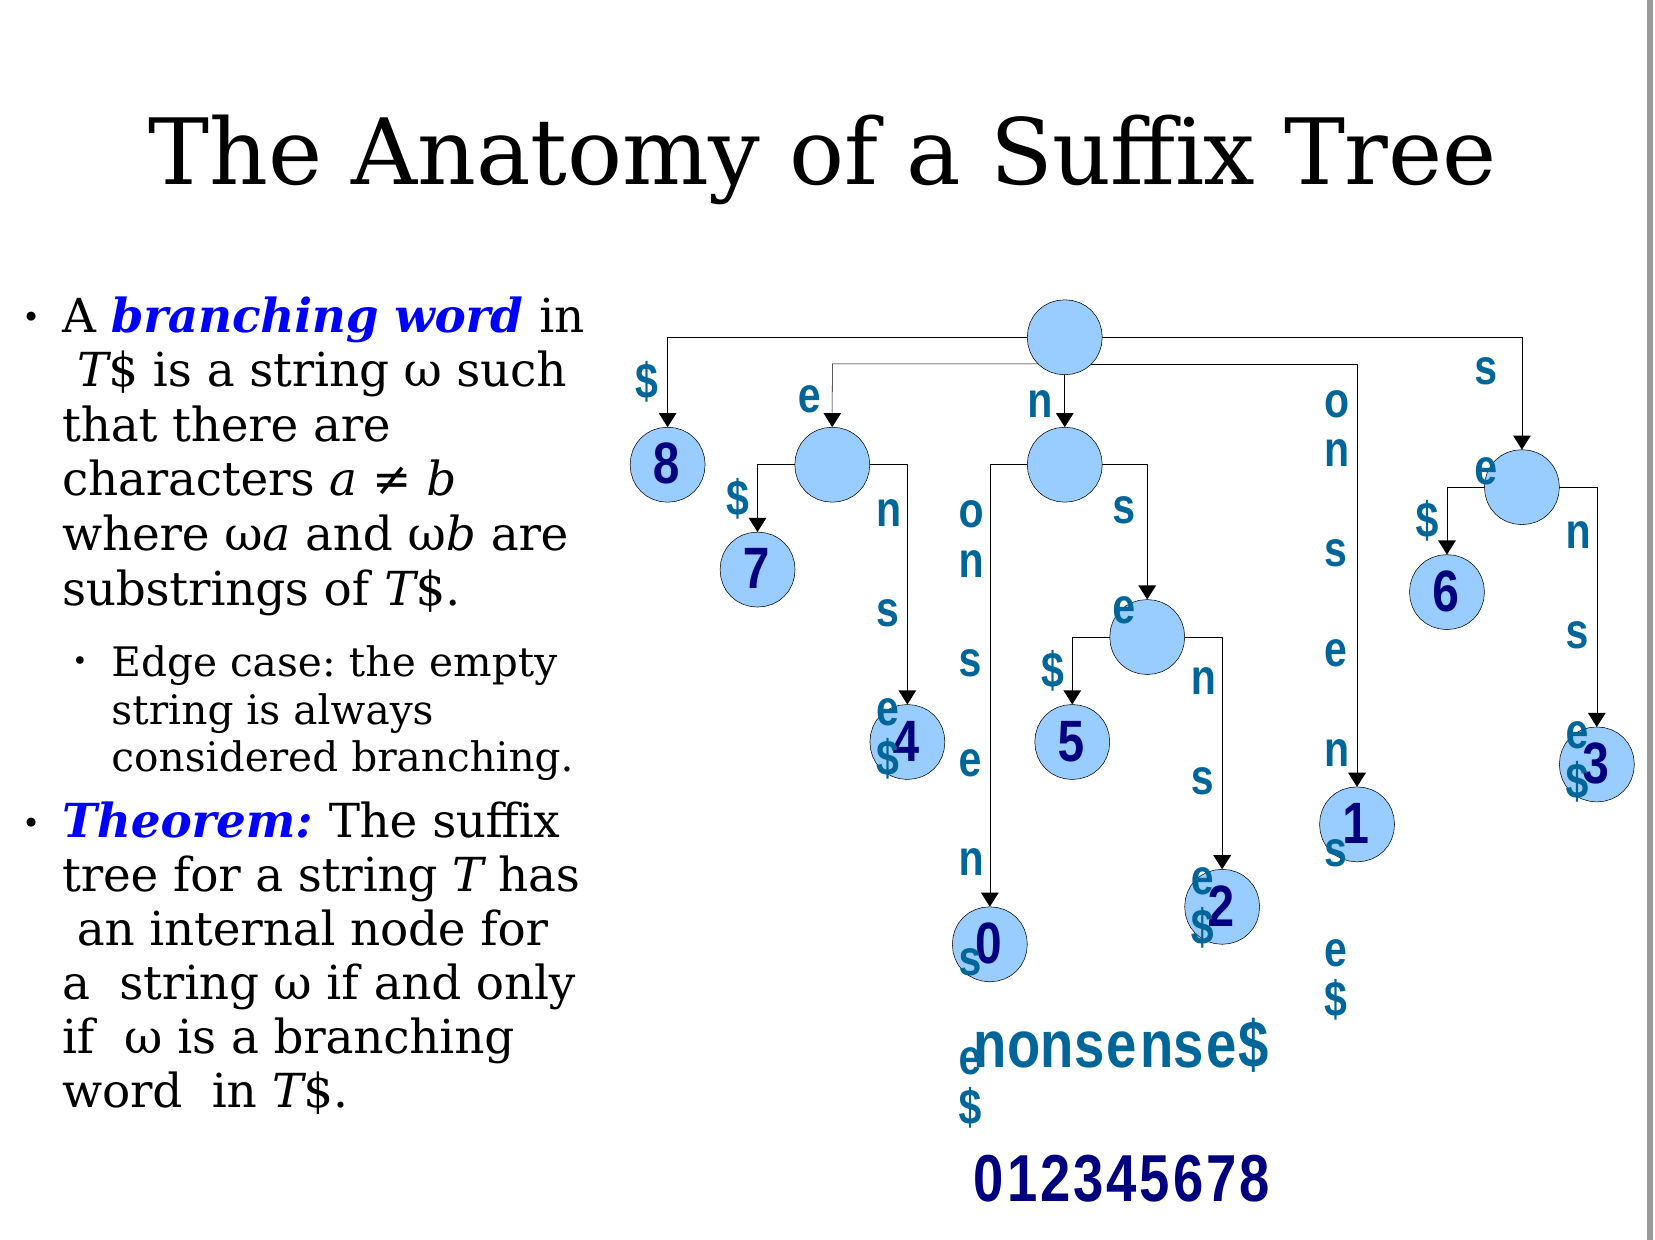

# The Anatomy of a Suffix Tree
A branching word in  T$ is a string ω such  that there are  characters a ≠ b  where ωa and ωb are  substrings of T$.
●

s  e

$
e

o
n

n  s  e  n  s  e
$
8

$

s  e
n  s  e
$
o
$

n  s  e
$

n  s  e  n  s  e
$
7

6

Edge case: the empty  string is always  considered branching.
Theorem: The suffix  tree for a string T has  an internal node for a  string ω if and only if  ω is a branching word  in T$.
$

n  s  e
$
●

4
5

3

1

●

2

0

nonsense$  012345678